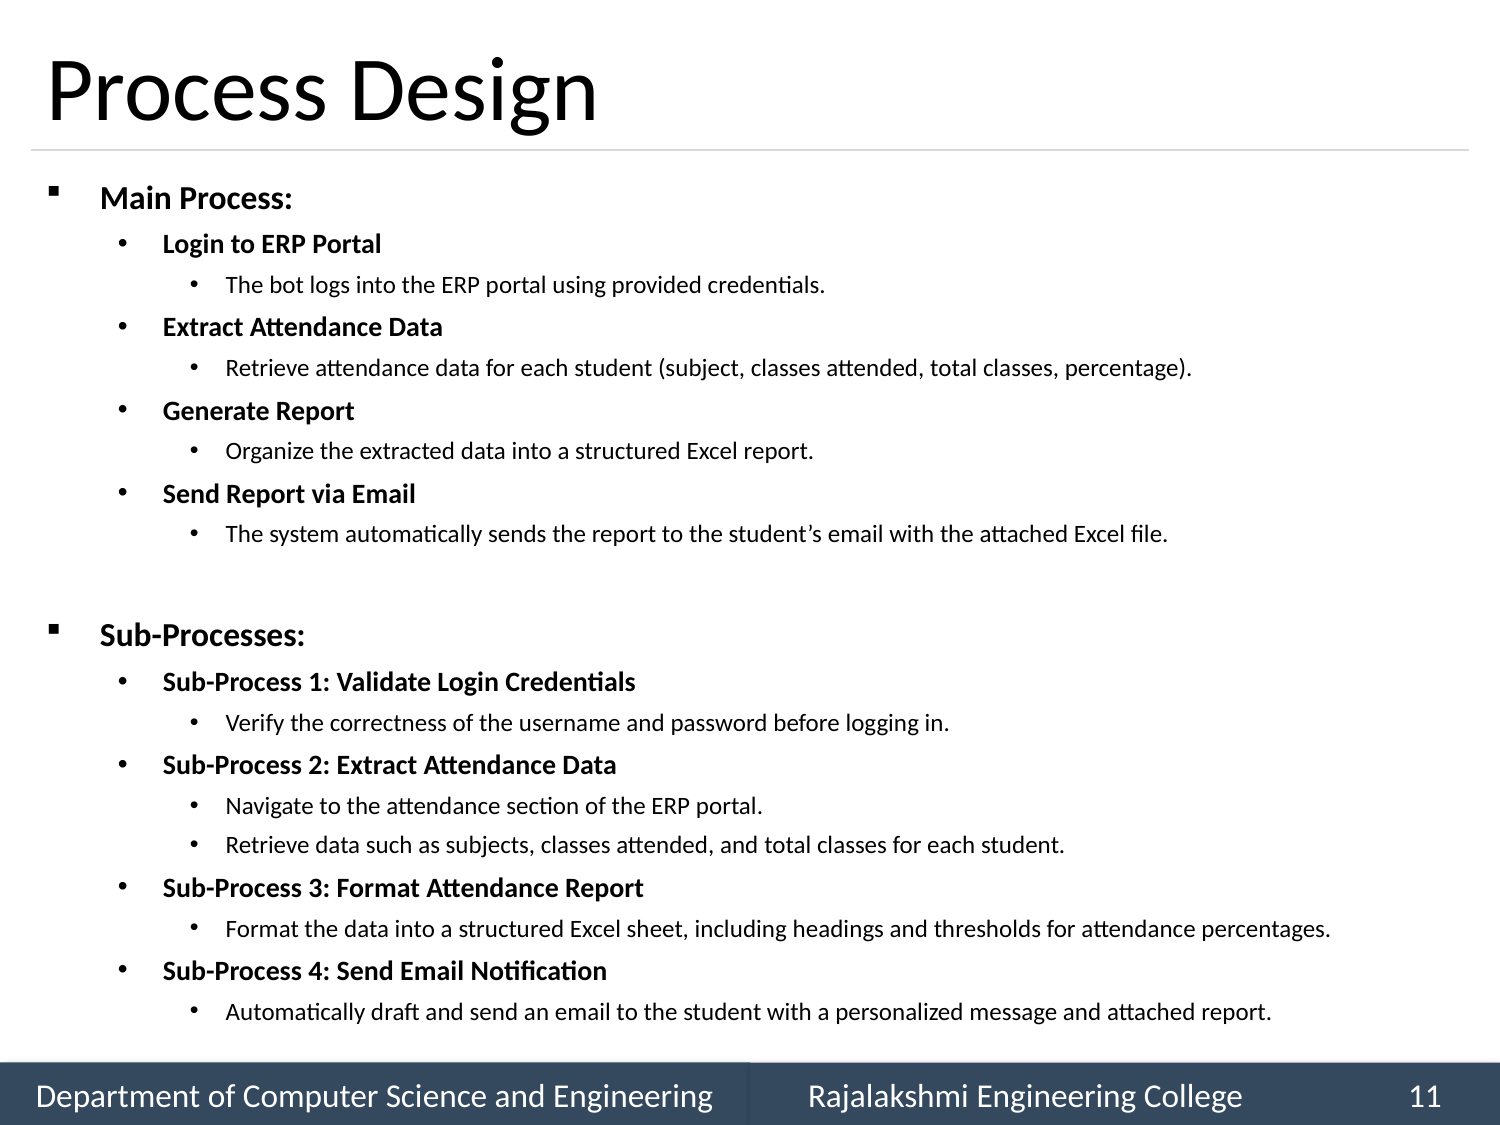

# Process Design
Main Process:
Login to ERP Portal
The bot logs into the ERP portal using provided credentials.
Extract Attendance Data
Retrieve attendance data for each student (subject, classes attended, total classes, percentage).
Generate Report
Organize the extracted data into a structured Excel report.
Send Report via Email
The system automatically sends the report to the student’s email with the attached Excel file.

Sub-Processes:
Sub-Process 1: Validate Login Credentials
Verify the correctness of the username and password before logging in.
Sub-Process 2: Extract Attendance Data
Navigate to the attendance section of the ERP portal.
Retrieve data such as subjects, classes attended, and total classes for each student.
Sub-Process 3: Format Attendance Report
Format the data into a structured Excel sheet, including headings and thresholds for attendance percentages.
Sub-Process 4: Send Email Notification
Automatically draft and send an email to the student with a personalized message and attached report.